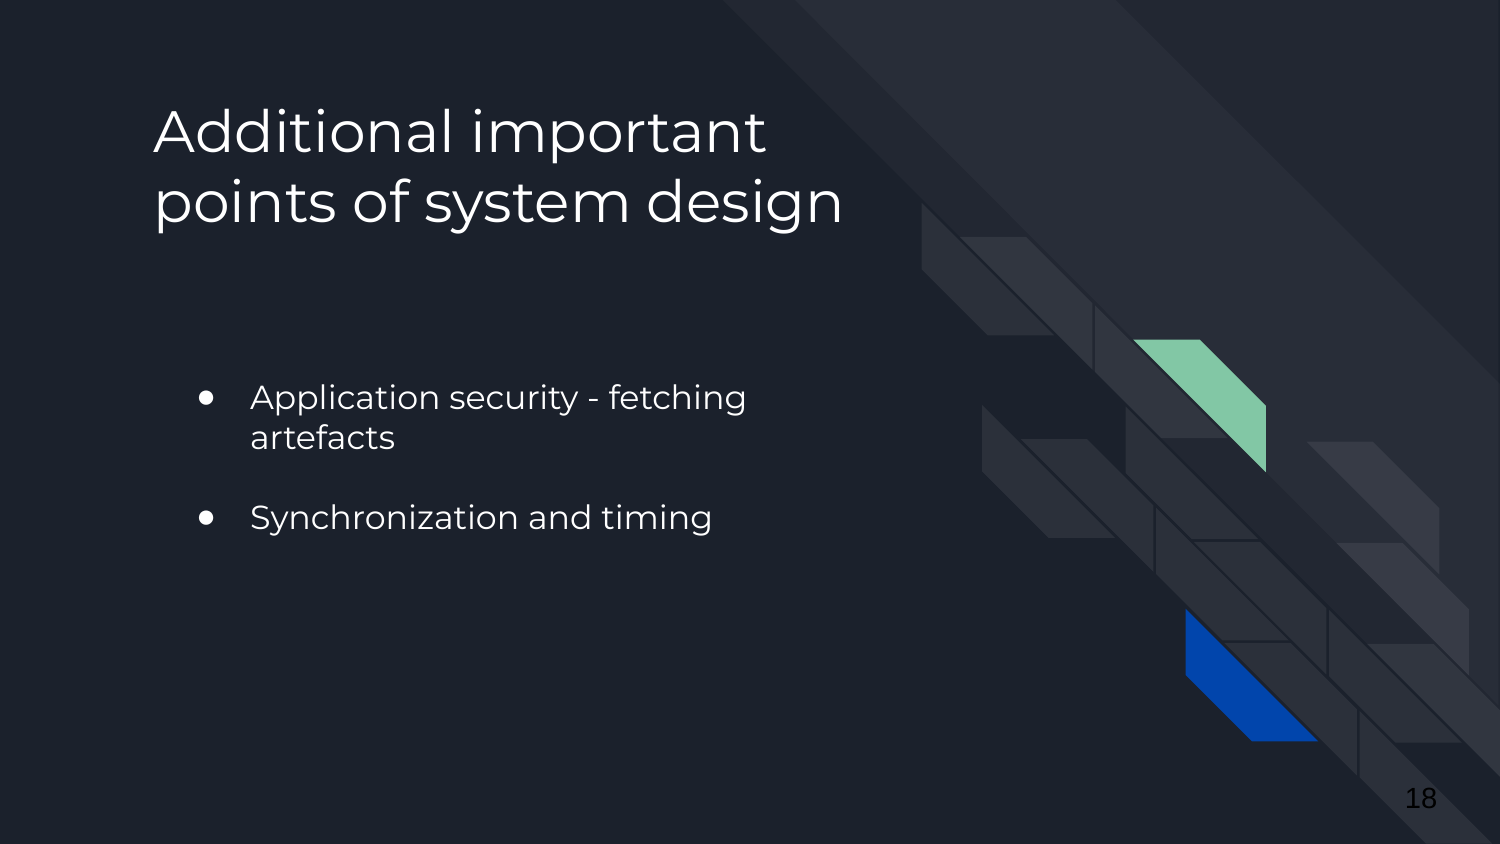

# Additional important points of system design
Application security - fetching artefacts
Synchronization and timing
18